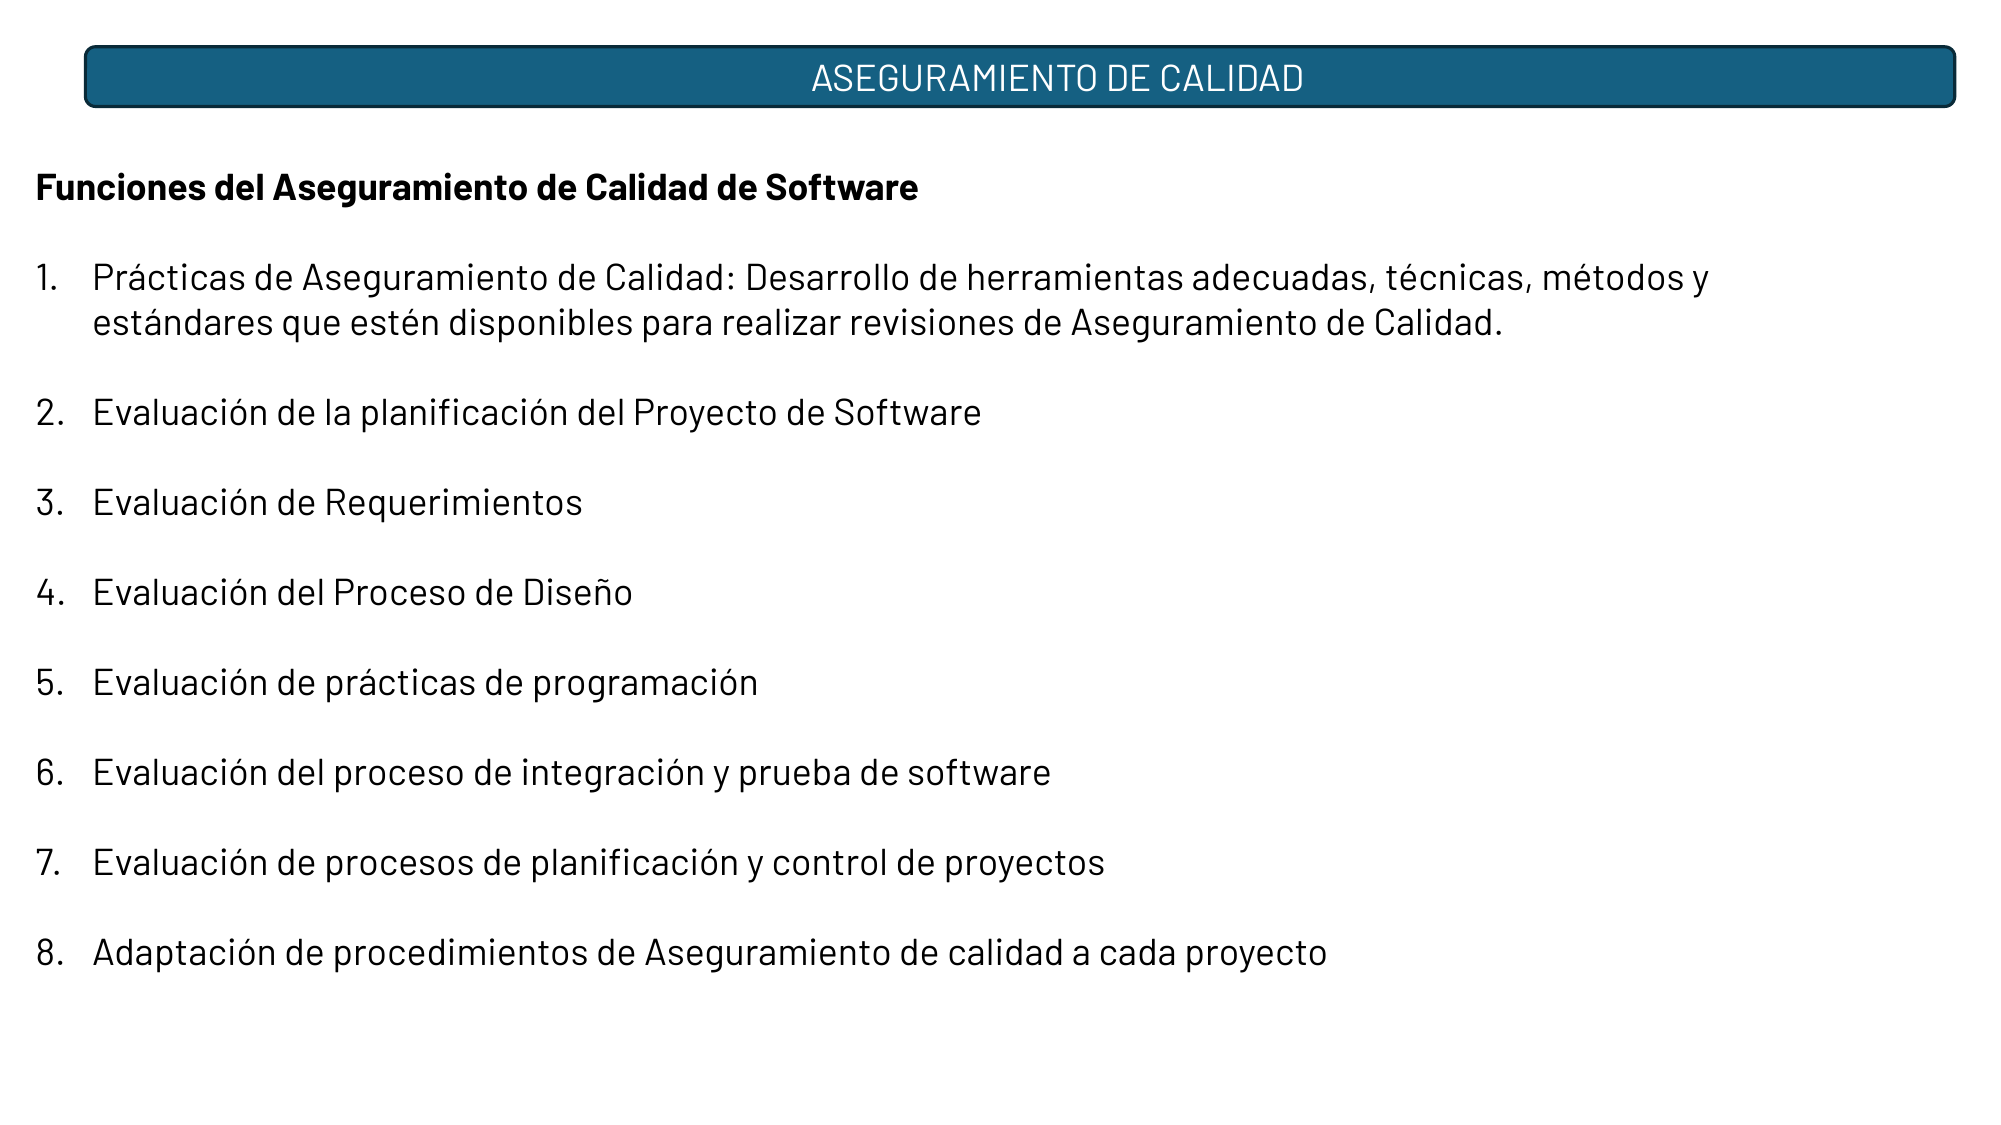

ASEGURAMIENTO DE CALIDAD

Funciones del Aseguramiento de Calidad de Software

Prácticas de Aseguramiento de Calidad: Desarrollo de herramientas adecuadas, técnicas, métodos y estándares que estén disponibles para realizar revisiones de Aseguramiento de Calidad.

Evaluación de la planificación del Proyecto de Software

Evaluación de Requerimientos

Evaluación del Proceso de Diseño

Evaluación de prácticas de programación

Evaluación del proceso de integración y prueba de software

Evaluación de procesos de planificación y control de proyectos

Adaptación de procedimientos de Aseguramiento de calidad a cada proyecto